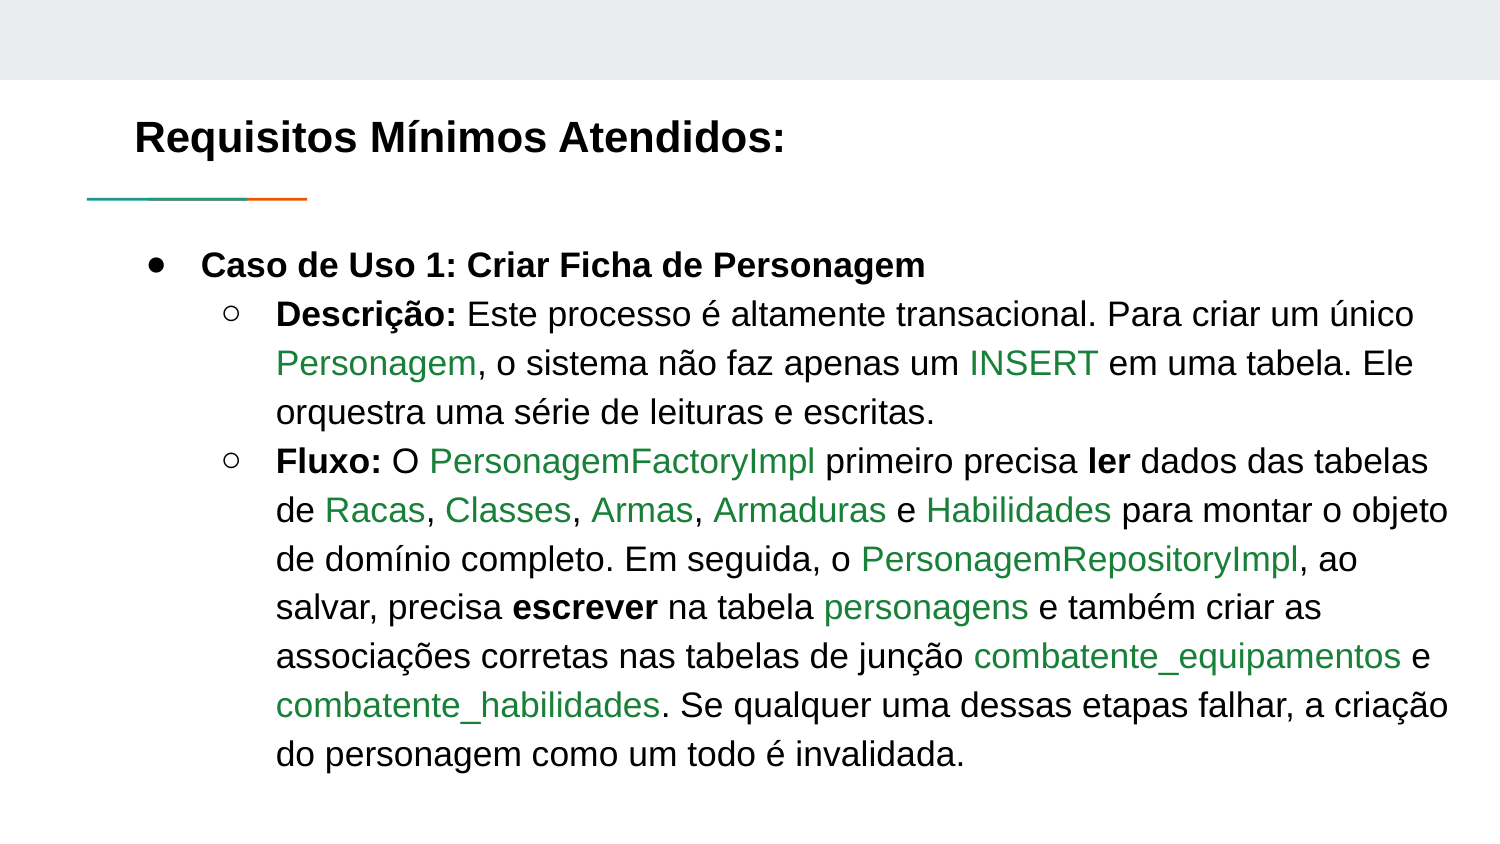

# Requisitos Mínimos Atendidos:
Caso de Uso 1: Criar Ficha de Personagem
Descrição: Este processo é altamente transacional. Para criar um único Personagem, o sistema não faz apenas um INSERT em uma tabela. Ele orquestra uma série de leituras e escritas.
Fluxo: O PersonagemFactoryImpl primeiro precisa ler dados das tabelas de Racas, Classes, Armas, Armaduras e Habilidades para montar o objeto de domínio completo. Em seguida, o PersonagemRepositoryImpl, ao salvar, precisa escrever na tabela personagens e também criar as associações corretas nas tabelas de junção combatente_equipamentos e combatente_habilidades. Se qualquer uma dessas etapas falhar, a criação do personagem como um todo é invalidada.